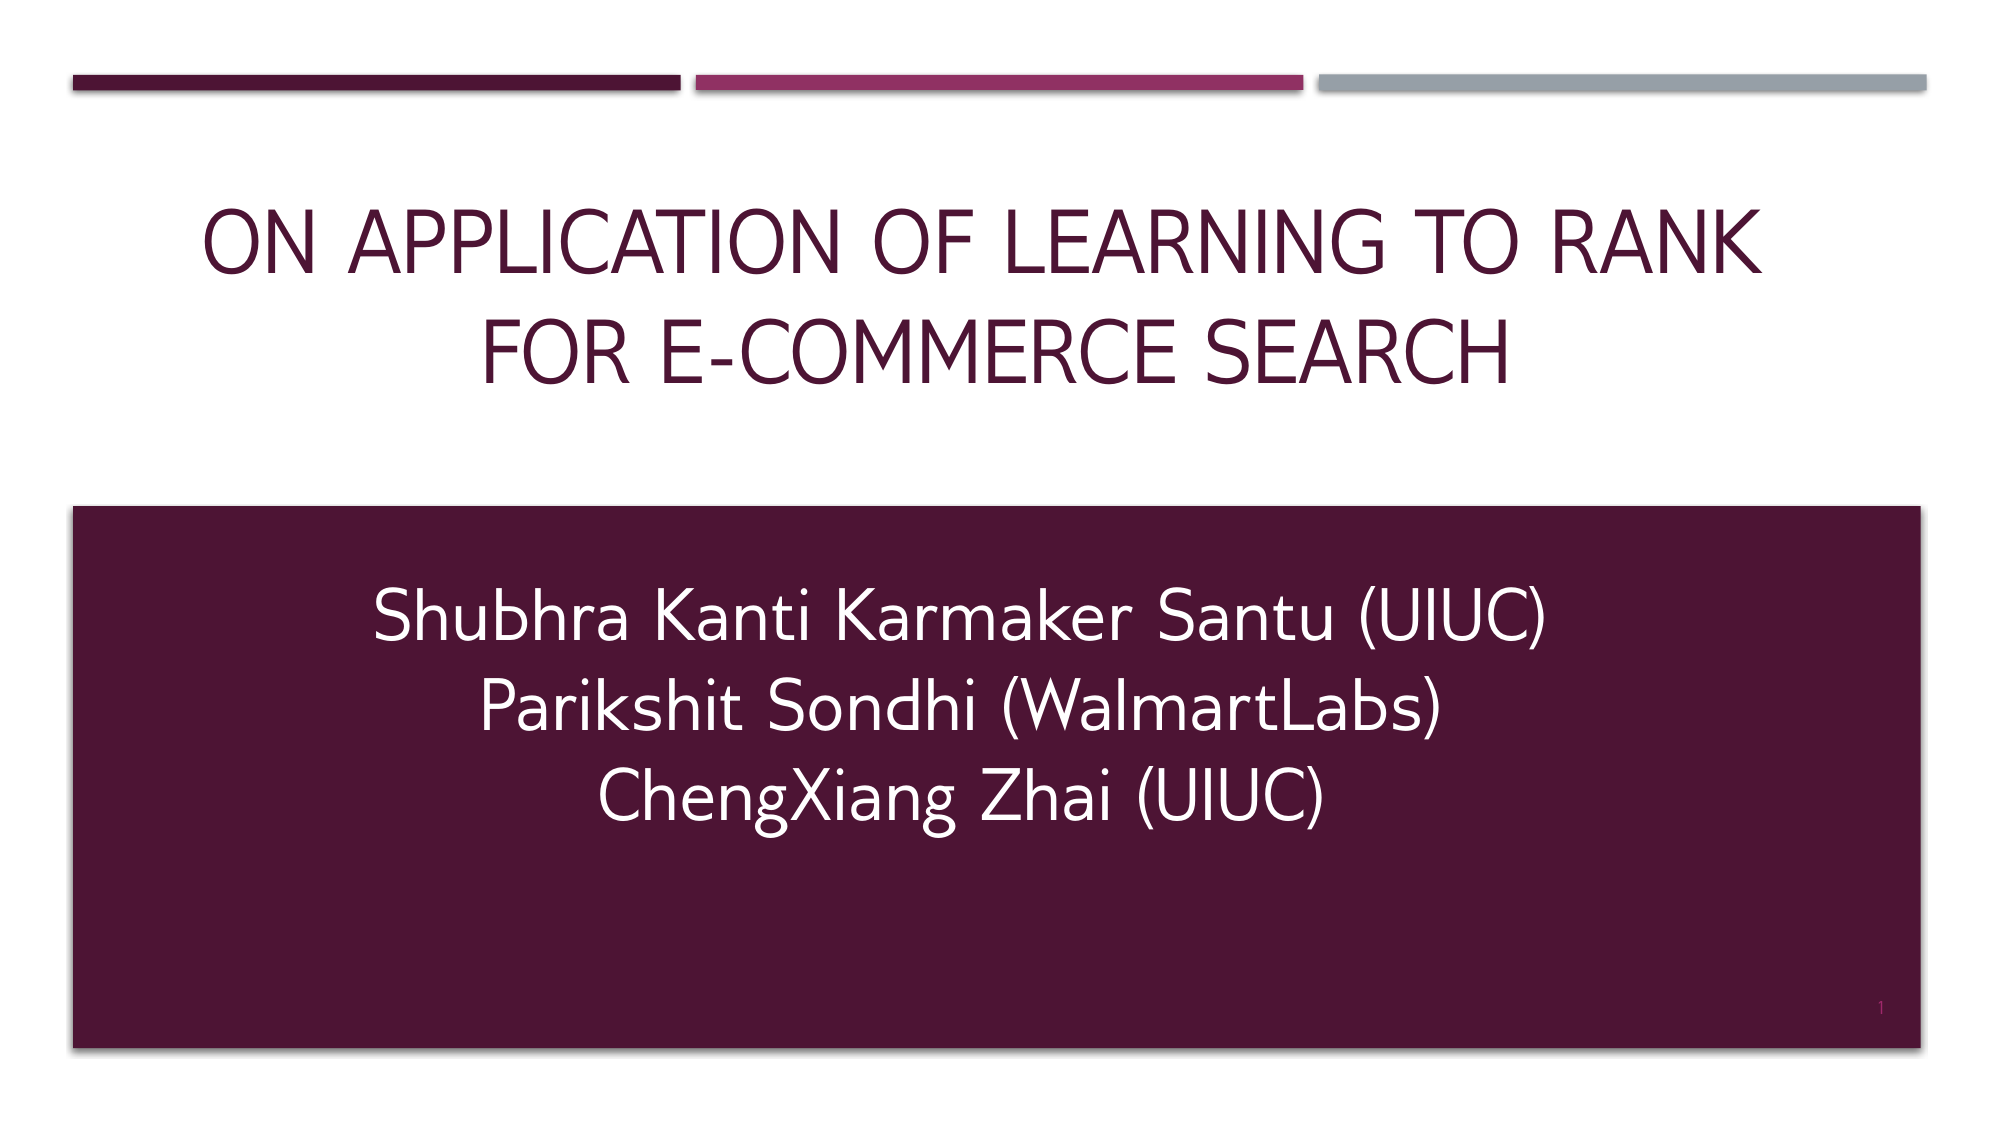

# On Application of Learning to Rank for E-Commerce Search
Shubhra Kanti Karmaker Santu (UIUC)
Parikshit Sondhi (WalmartLabs)
ChengXiang Zhai (UIUC)
1